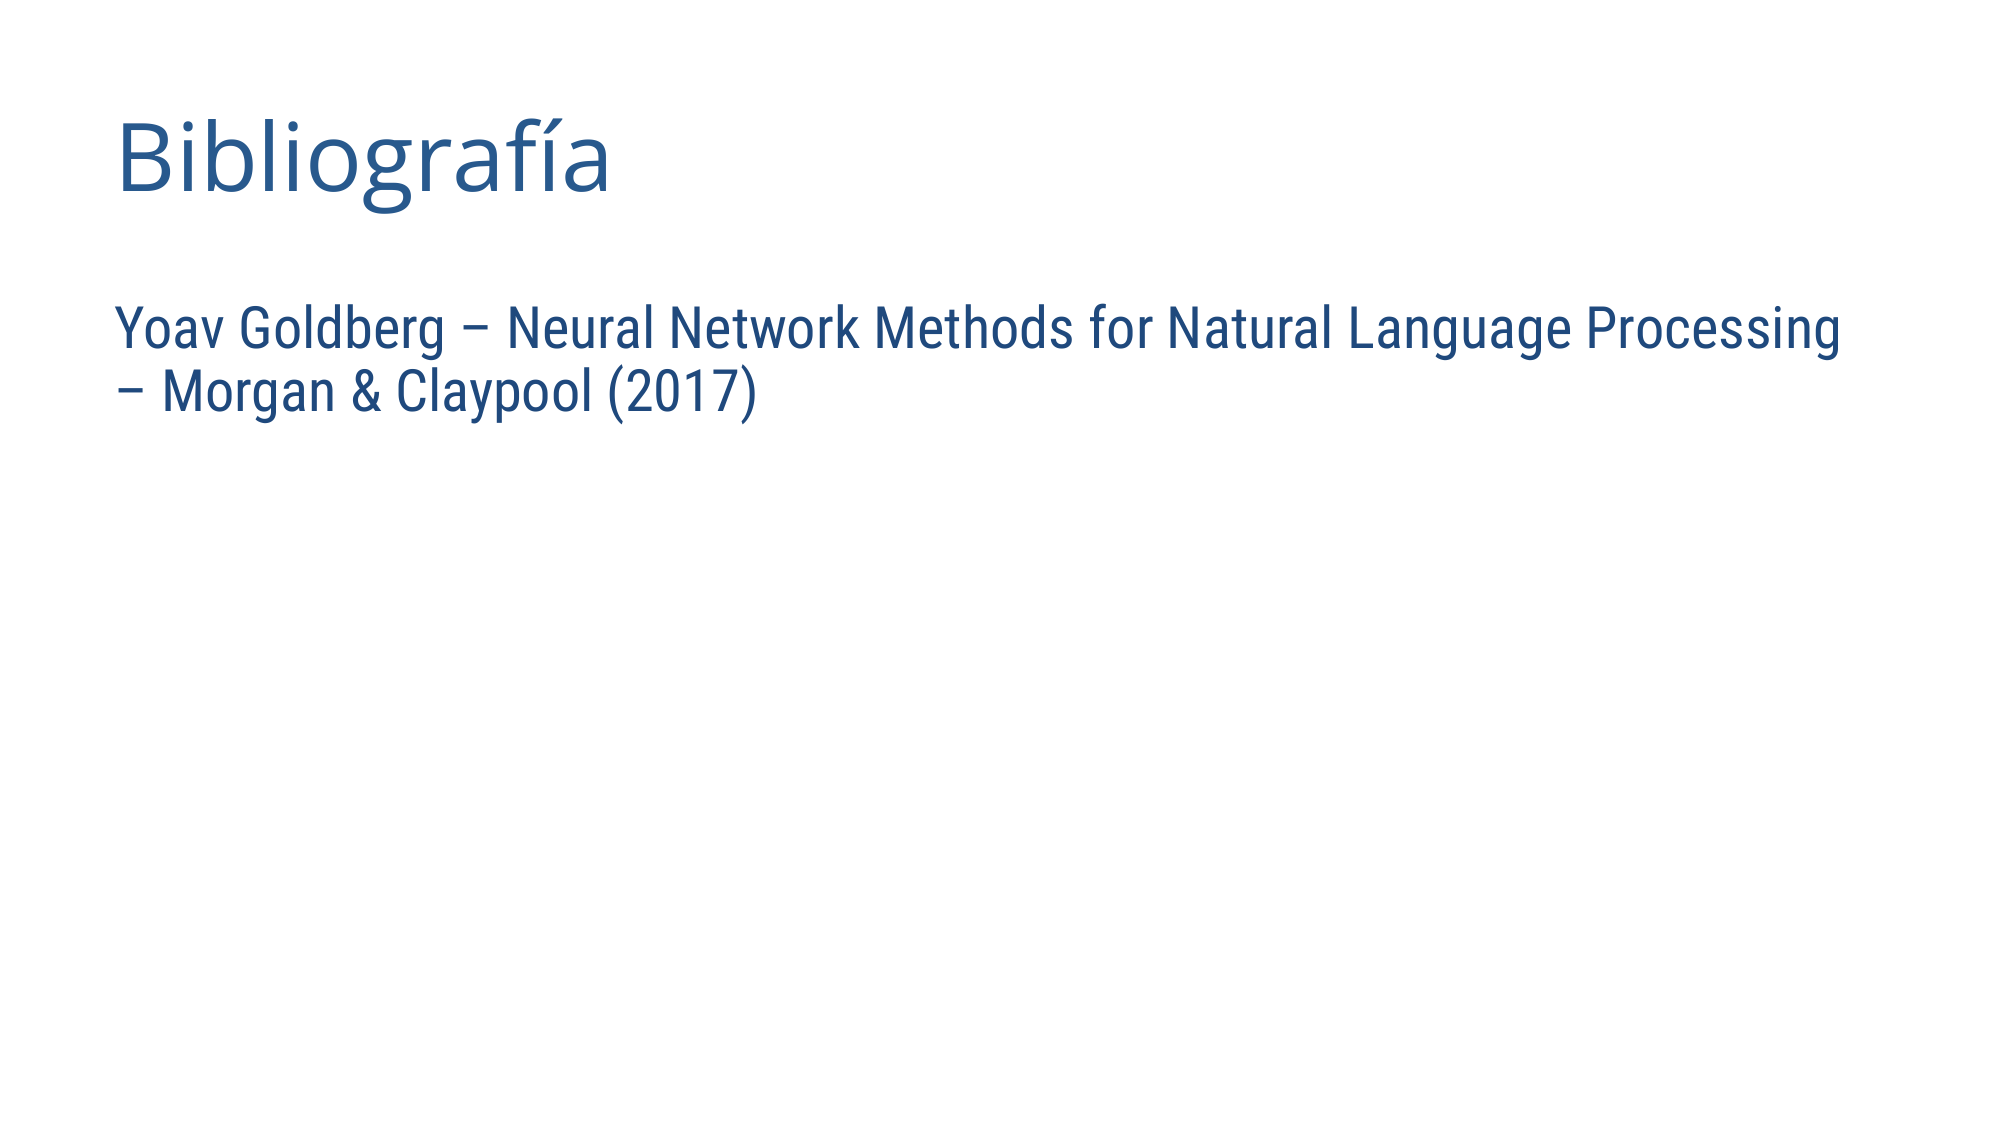

# Bibliografía

Yoav Goldberg – Neural Network Methods for Natural Language Processing – Morgan & Claypool (2017)